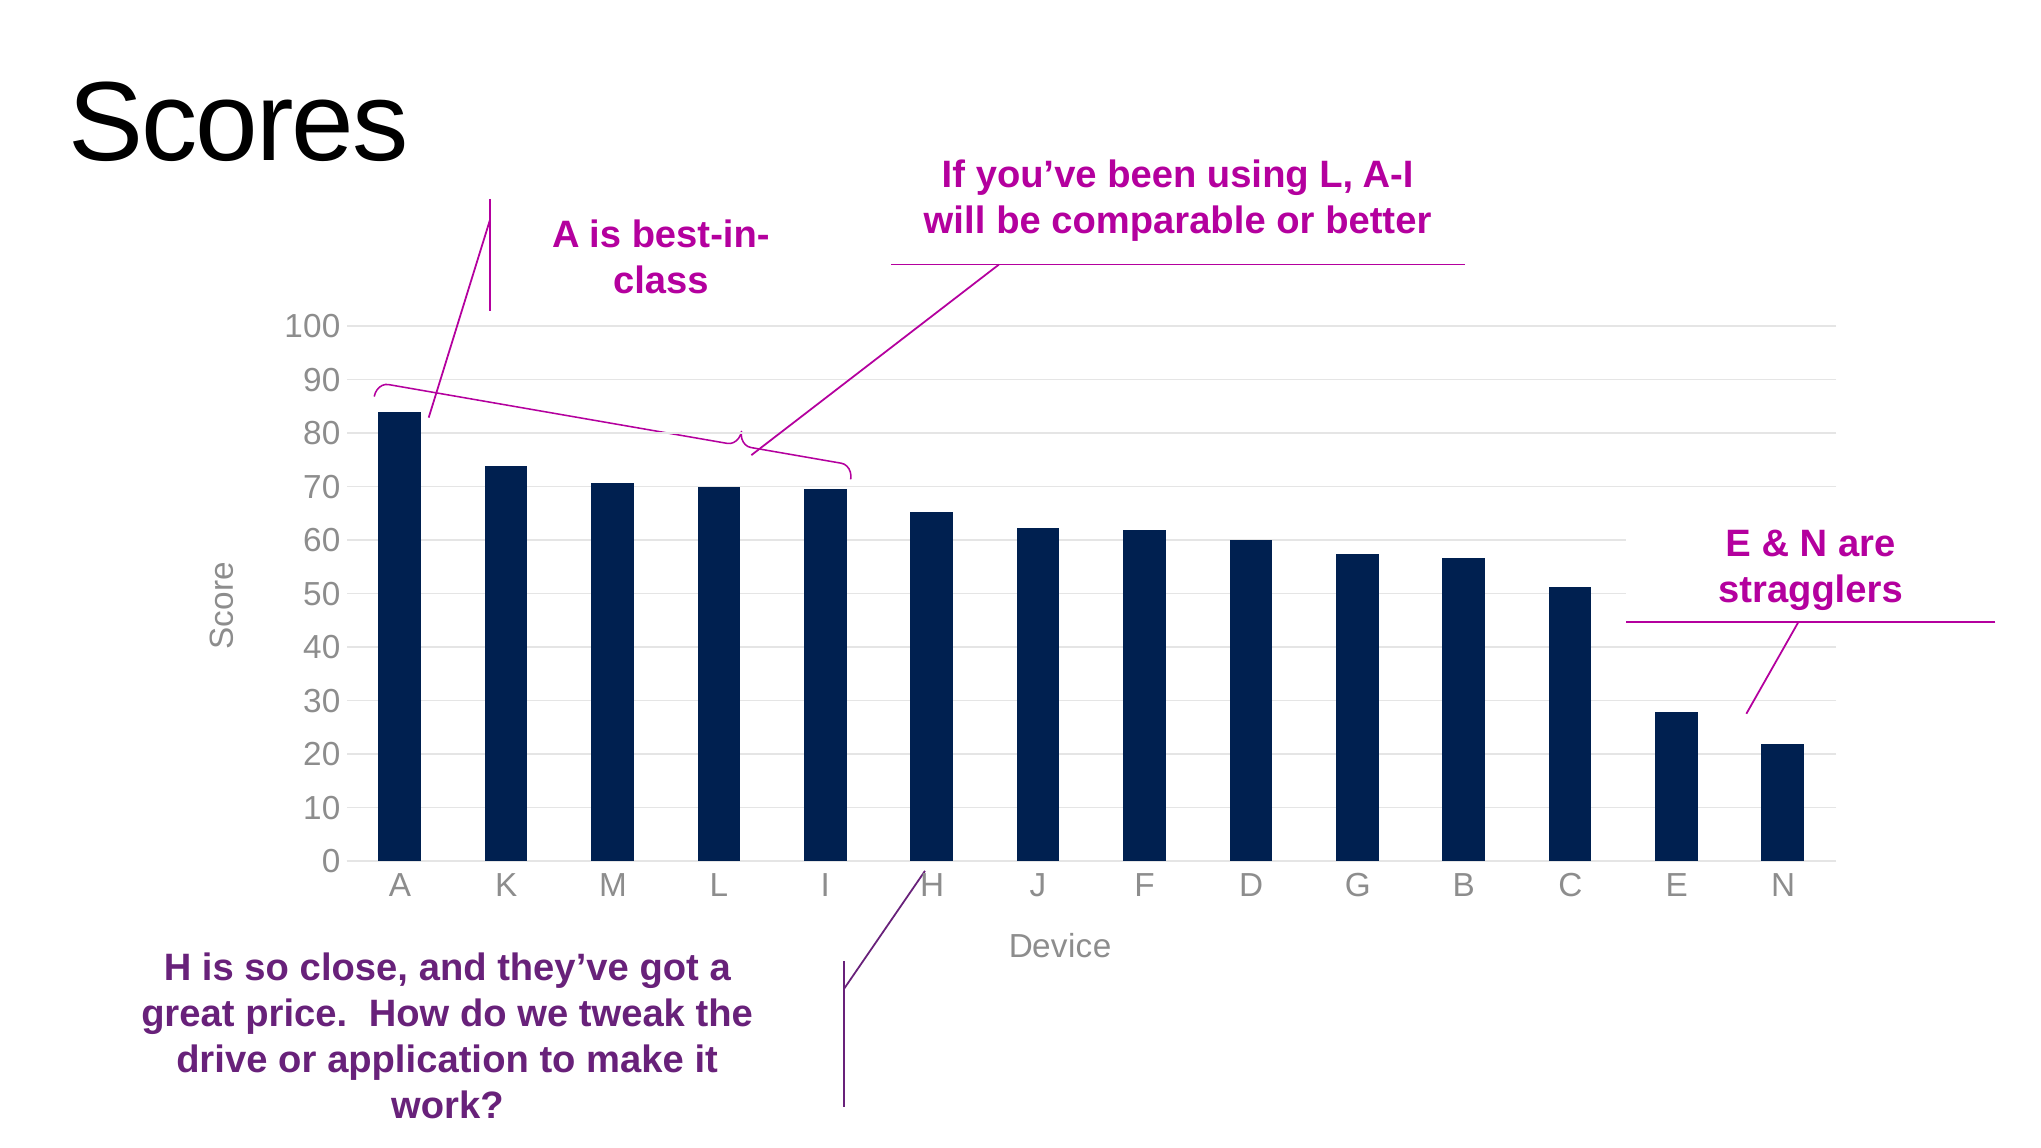

If you’ve been using L, A-I will be comparable or better
# Scores

A is best-in-class

### Chart

| Category | Score |
|---|---|
| A | 83.97865984334324 |
| K | 73.80282910702813 |
| M | 70.68883711968849 |
| L | 69.99779236791936 |
| I | 69.52819418395467 |
| H | 65.23997584906297 |
| J | 62.167809040762 |
| F | 61.96695194034721 |
| D | 60.011766503658556 |
| G | 57.406614520066356 |
| B | 56.62628158924766 |
| C | 51.20095948758881 |
| E | 27.93427666266591 |
| N | 21.931838738494587 |
E & N are stragglers
H is so close, and they’ve got a great price.  How do we tweak the drive or application to make it work?